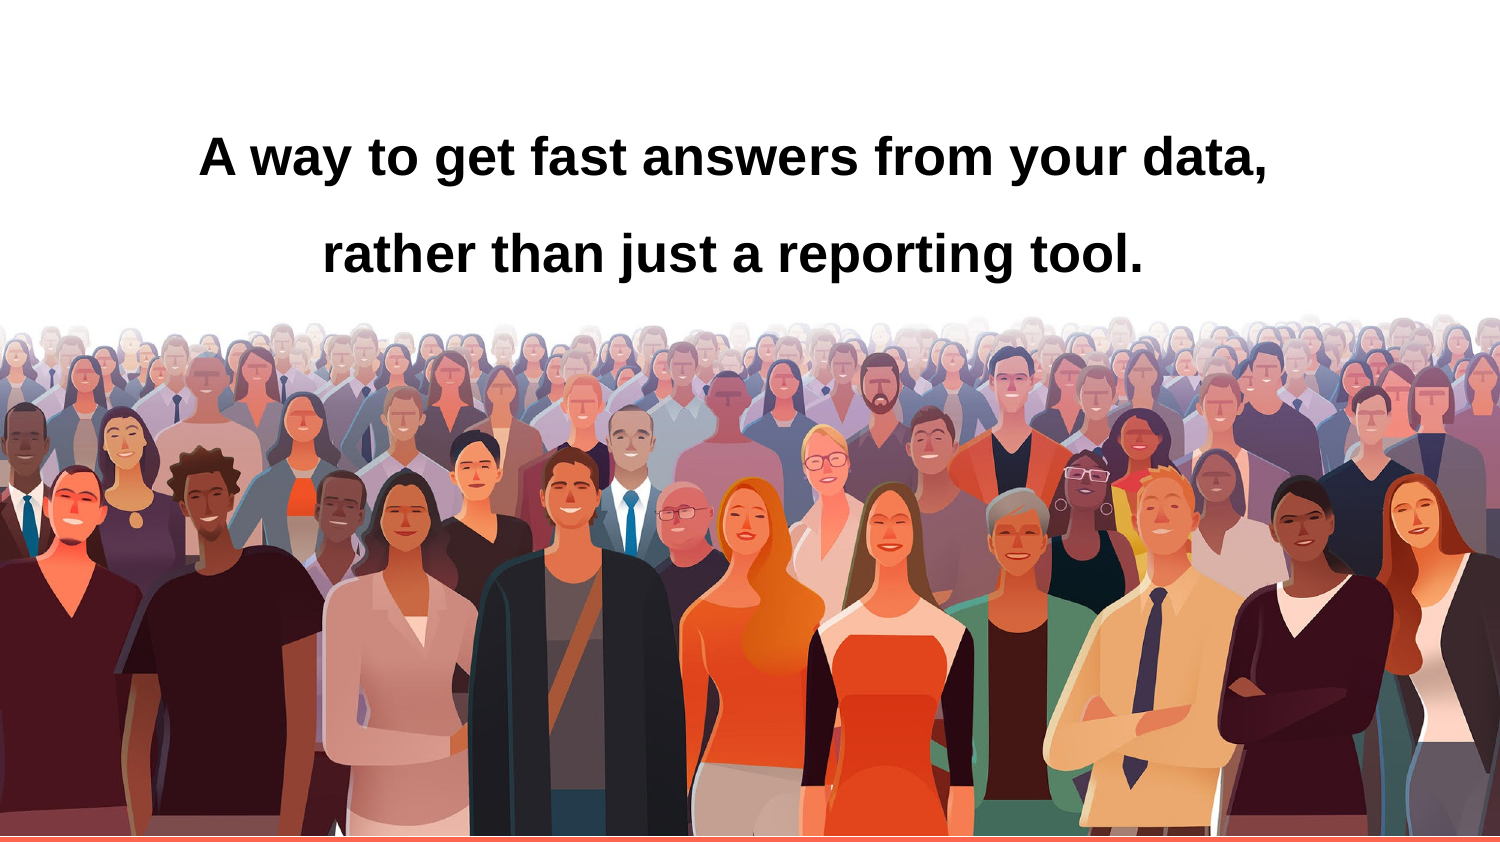

A way to get fast answers from your data,
rather than just a reporting tool.